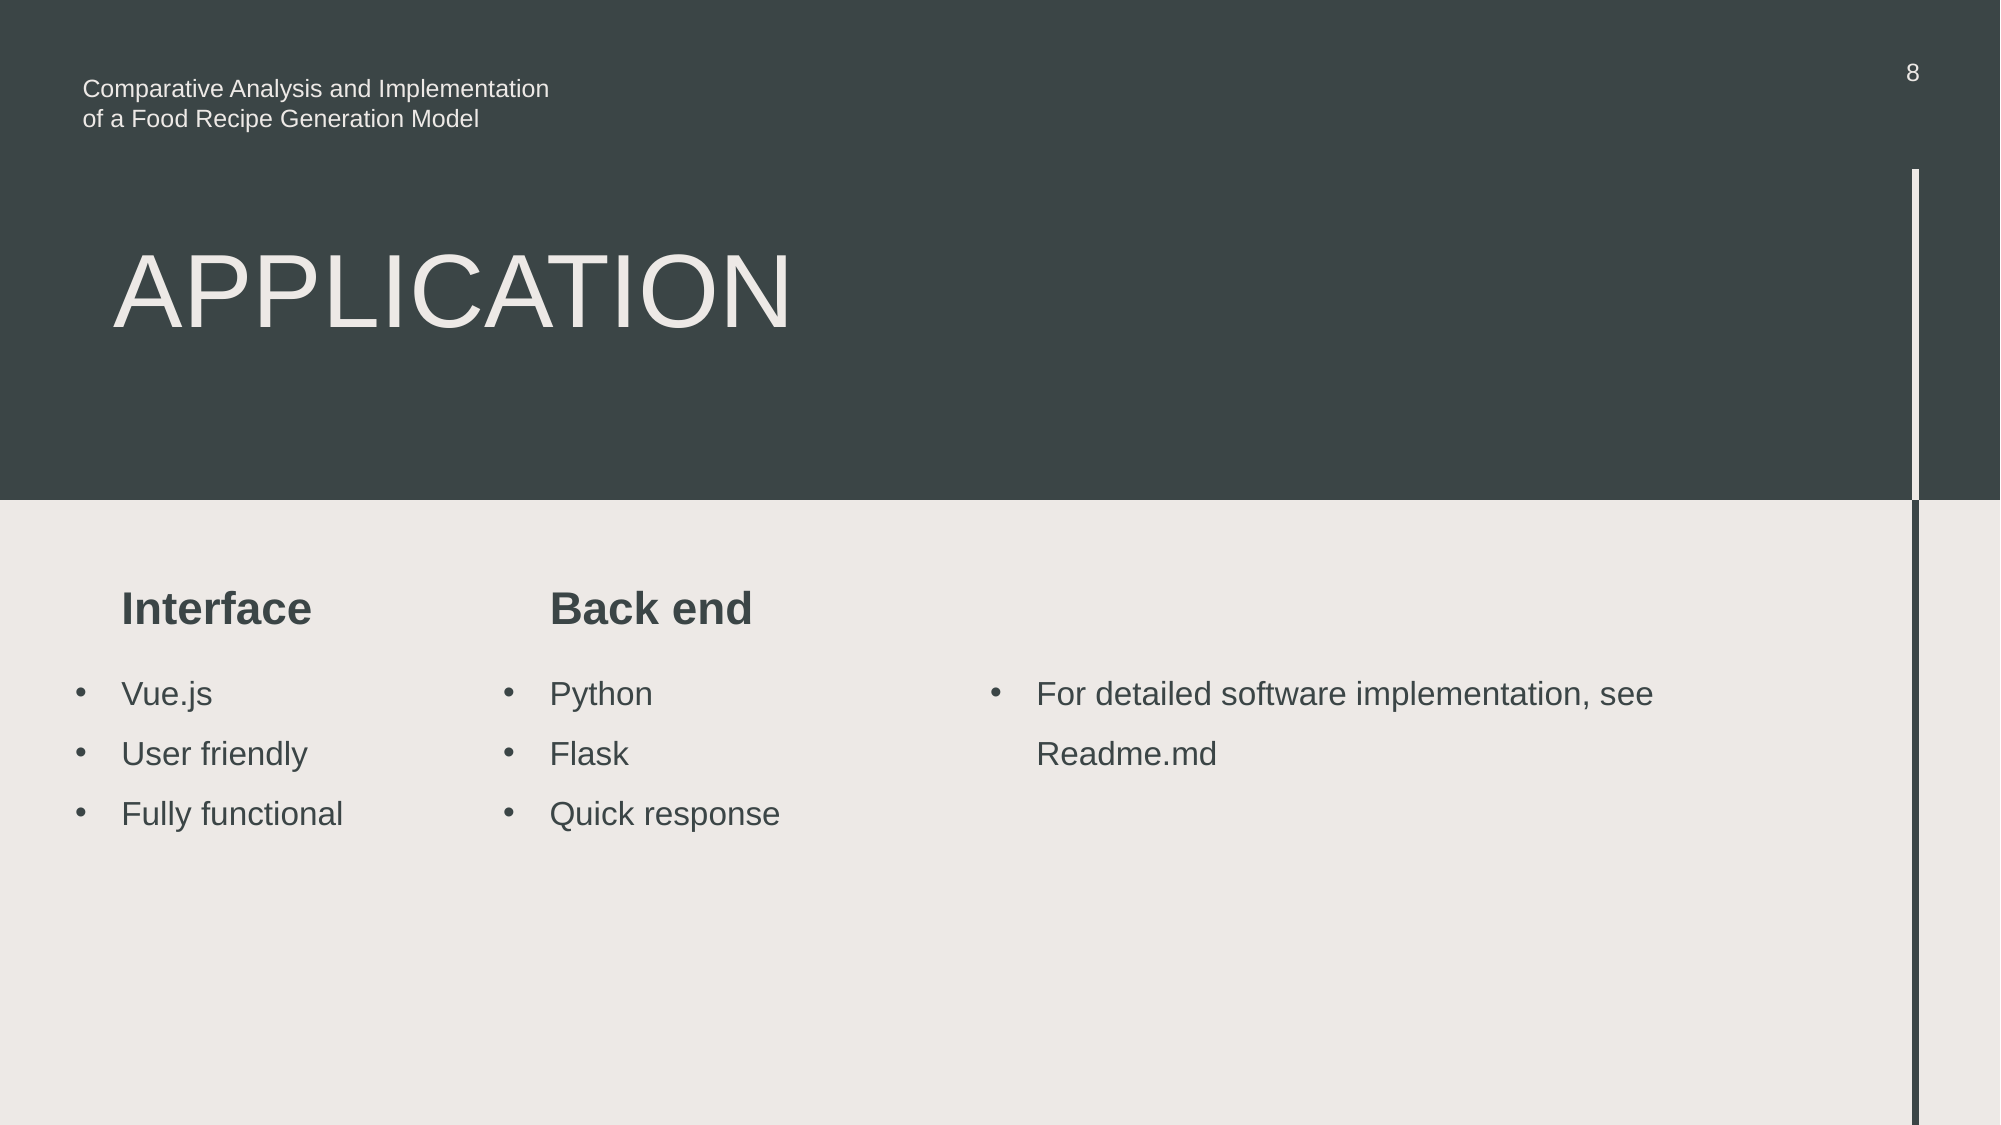

Comparative Analysis and Implementation
of a Food Recipe Generation Model
8
# Application
Interface

Back end

Vue.js
User friendly
Fully functional
Python
Flask
Quick response
For detailed software implementation, see Readme.md